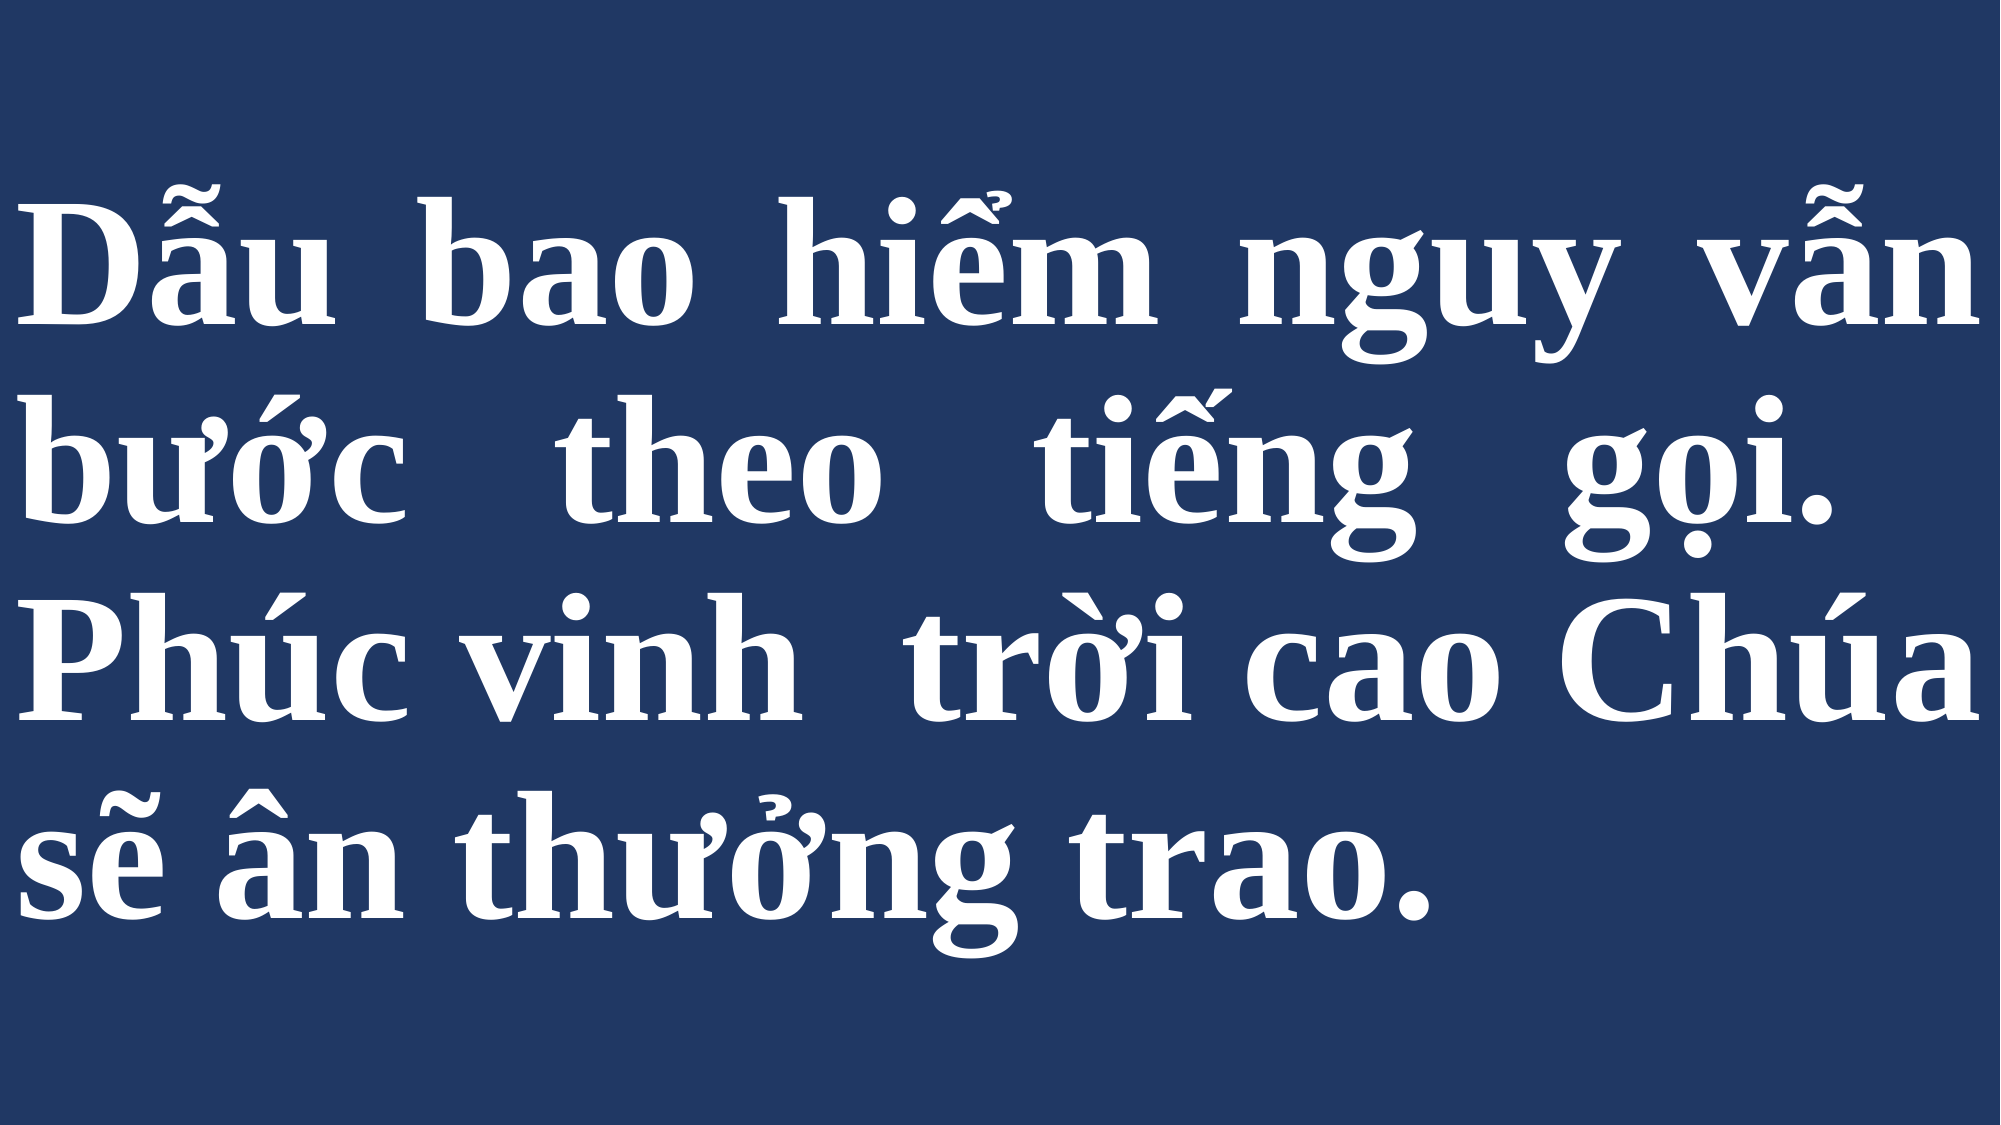

# Dẫu bao hiểm nguy vẫn bước theo tiếng gọi.  Phúc vinh  trời cao Chúa sẽ ân thưởng trao.